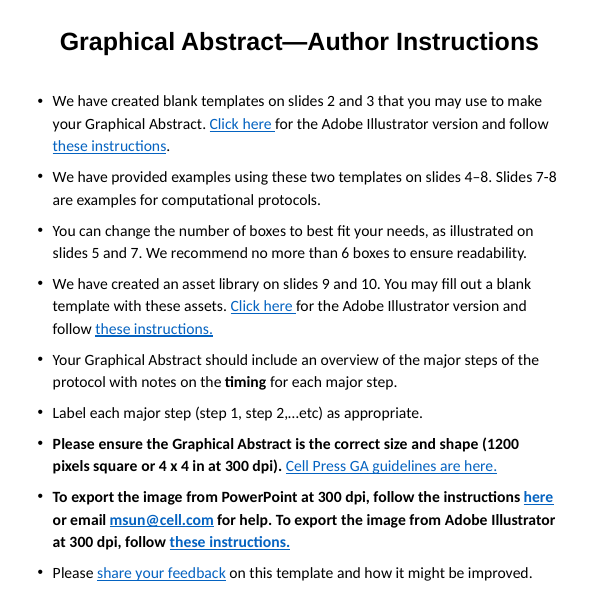

# Graphical Abstract—Author Instructions
We have created blank templates on slides 2 and 3 that you may use to make your Graphical Abstract. Click here for the Adobe Illustrator version and follow these instructions.
We have provided examples using these two templates on slides 4–8. Slides 7-8 are examples for computational protocols.
You can change the number of boxes to best fit your needs, as illustrated on slides 5 and 7. We recommend no more than 6 boxes to ensure readability.
We have created an asset library on slides 9 and 10. You may fill out a blank template with these assets. Click here for the Adobe Illustrator version and follow these instructions.
Your Graphical Abstract should include an overview of the major steps of the protocol with notes on the timing for each major step.
Label each major step (step 1, step 2,…etc) as appropriate.
Please ensure the Graphical Abstract is the correct size and shape (1200 pixels square or 4 x 4 in at 300 dpi). Cell Press GA guidelines are here.
To export the image from PowerPoint at 300 dpi, follow the instructions here or email msun@cell.com for help. To export the image from Adobe Illustrator at 300 dpi, follow these instructions.
Please share your feedback on this template and how it might be improved.